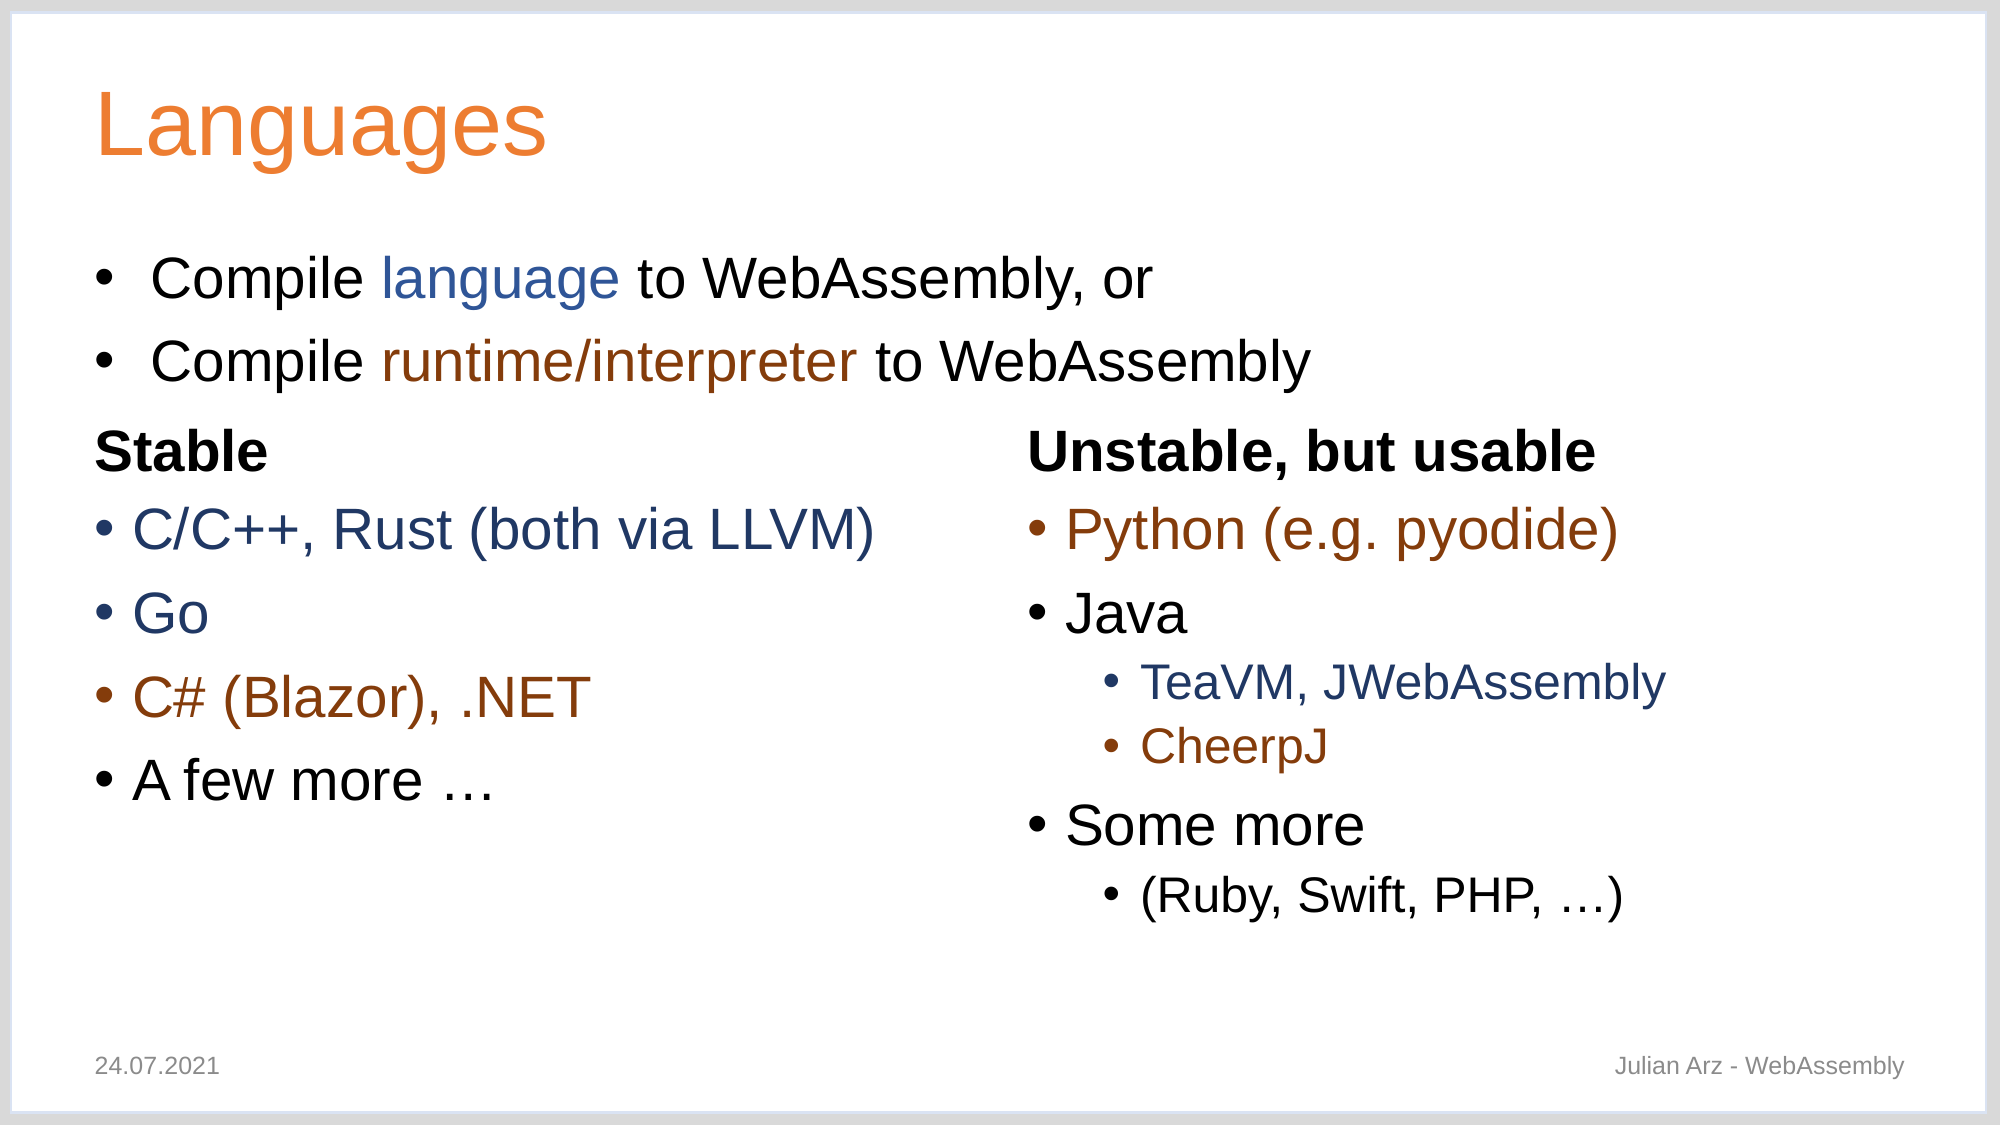

# Languages
Compile language to WebAssembly, or
Compile runtime/interpreter to WebAssembly
Stable
Unstable, but usable
C/C++, Rust (both via LLVM)
Go
C# (Blazor), .NET
A few more …

Python (e.g. pyodide)
Java
TeaVM, JWebAssembly
CheerpJ
Some more
(Ruby, Swift, PHP, …)

Julian Arz - WebAssembly
24.07.2021